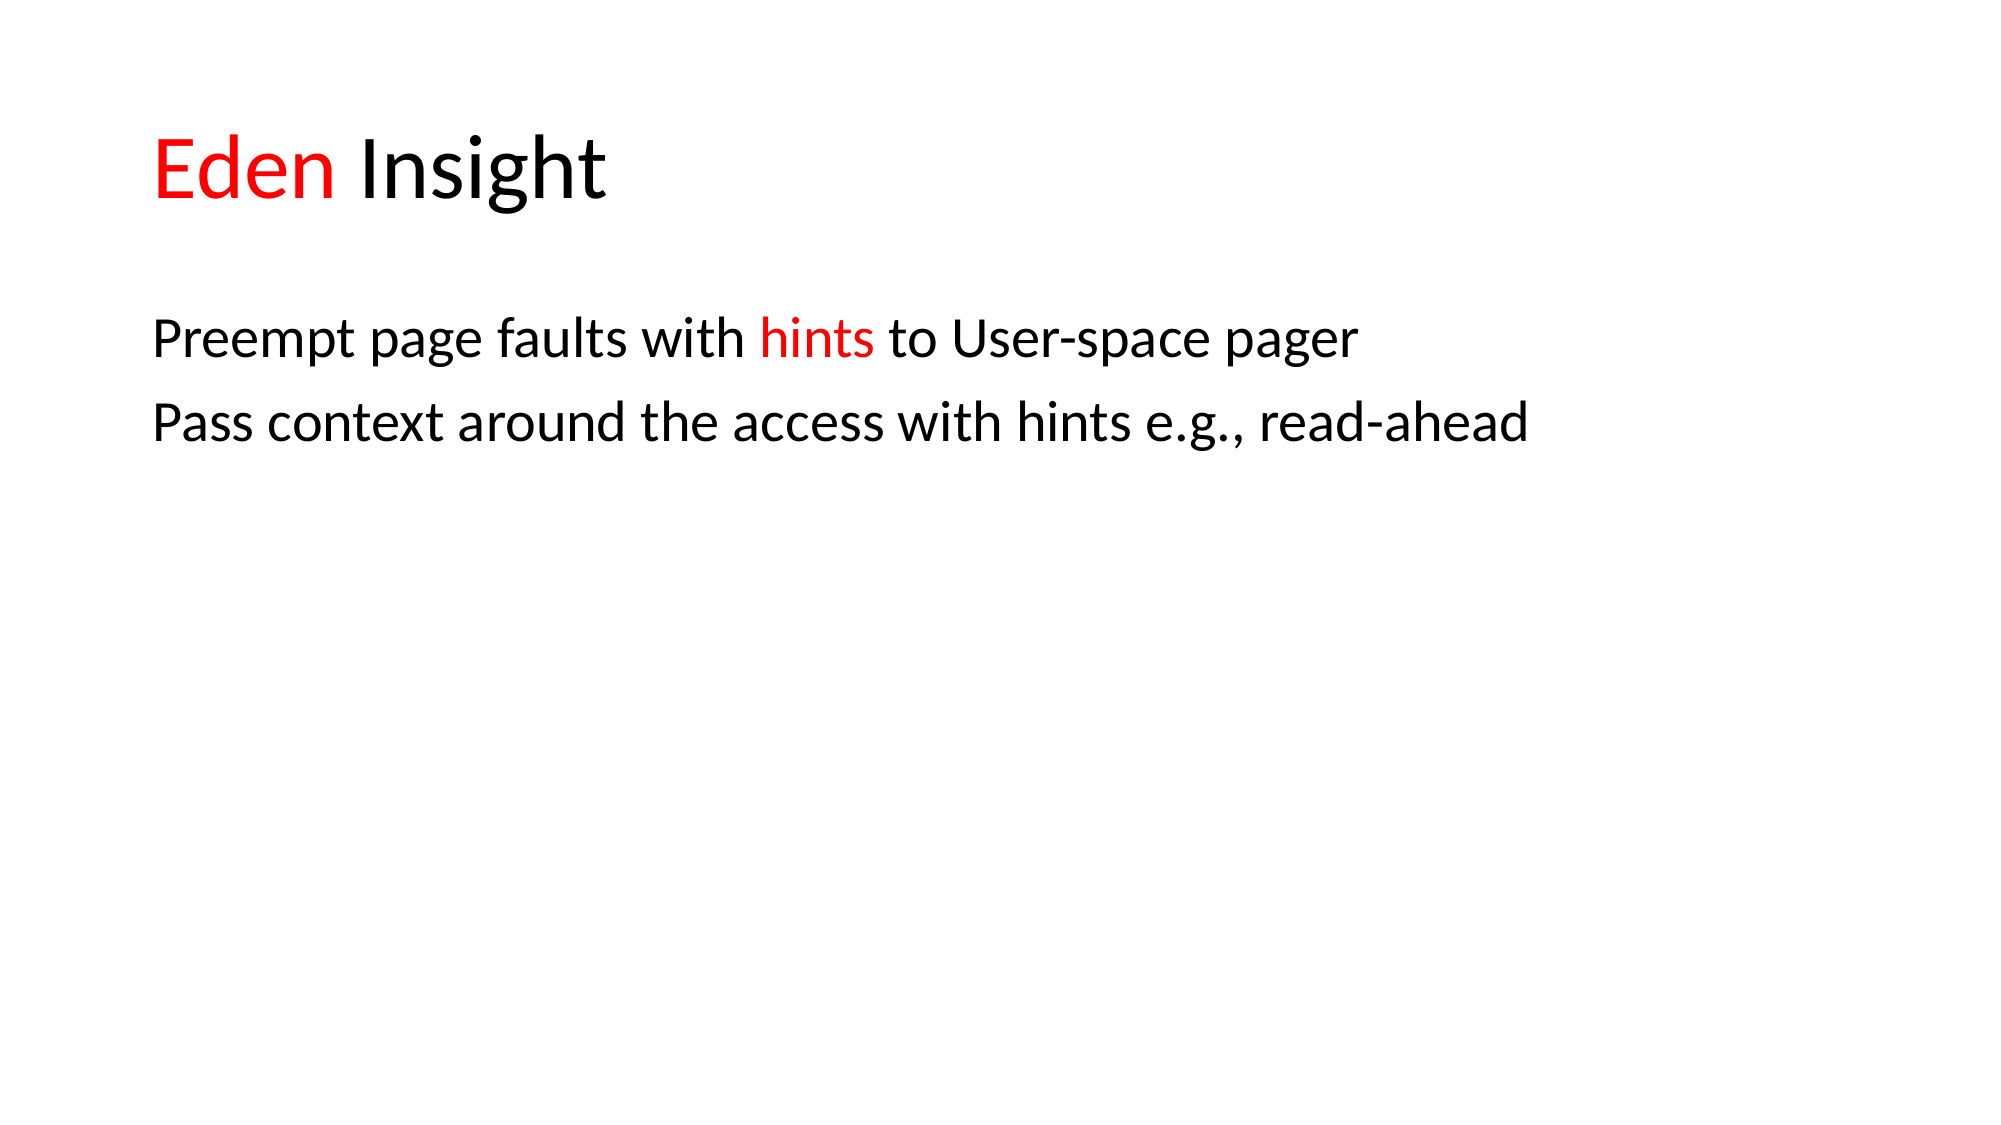

# Eden Insight
Preempt page faults with hints to User-space pager
Pass context around the access with hints e.g., read-ahead